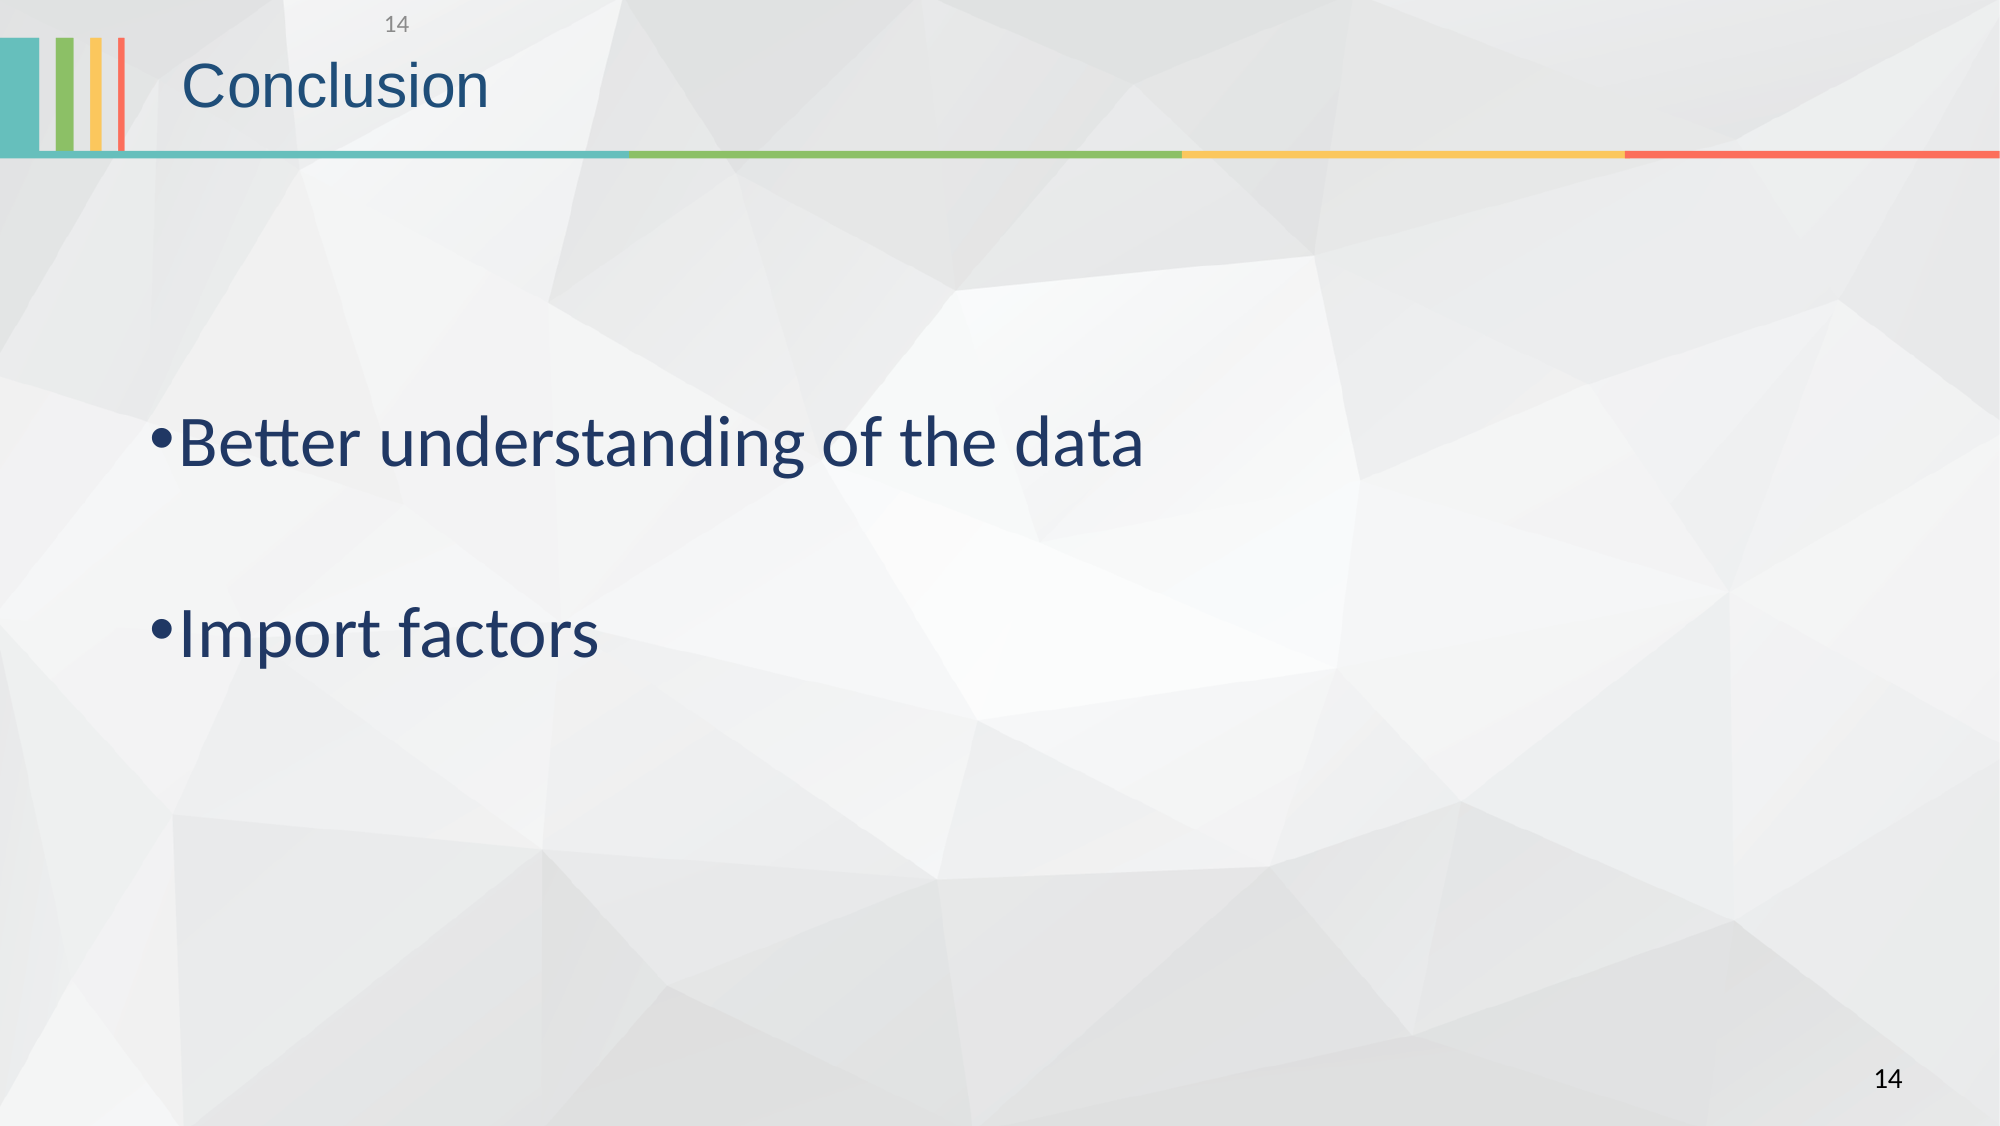

14

Conclusion
Better understanding of the data
Import factors
14